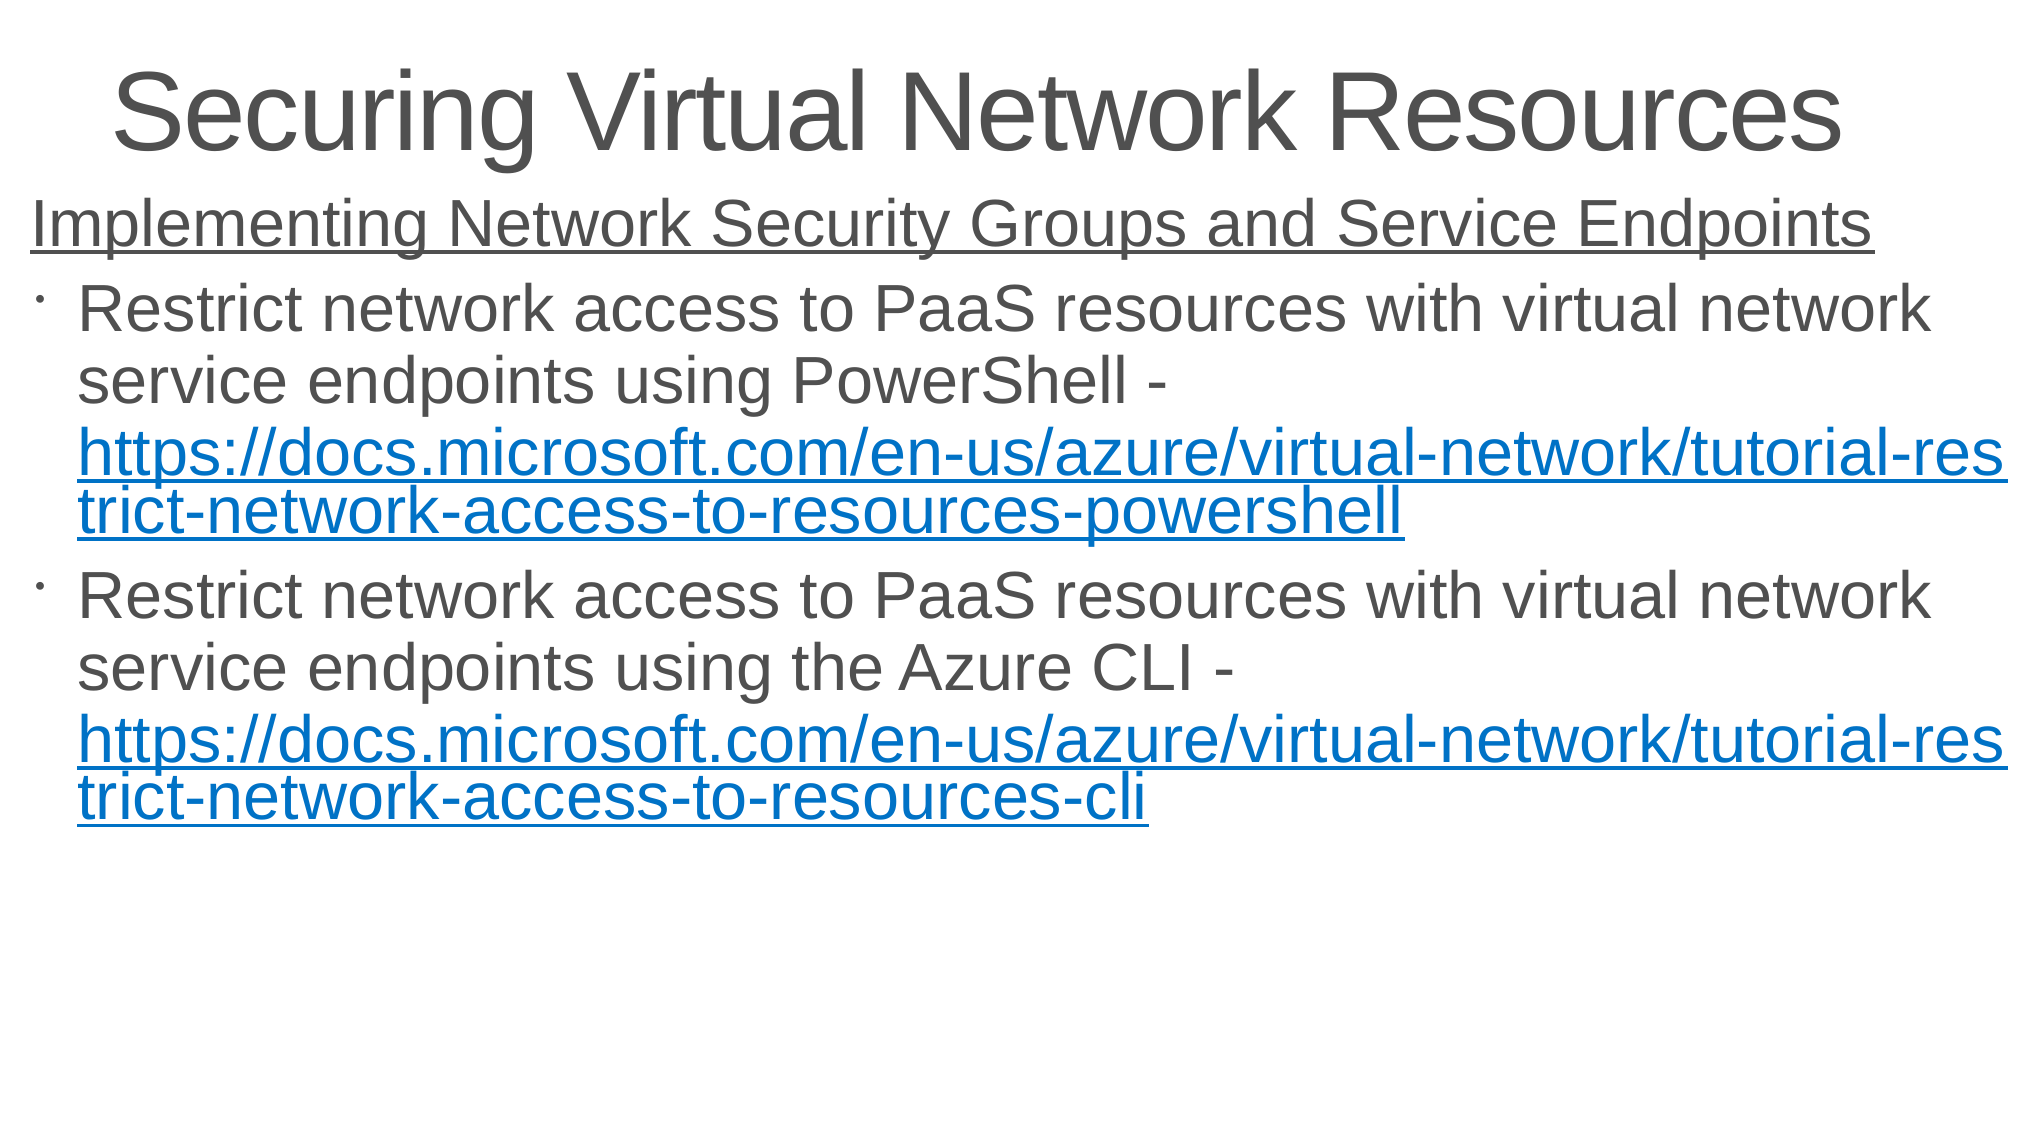

# Securing Virtual Network Resources
Implementing Network Security Groups and Service Endpoints
Restrict network access to PaaS resources with virtual network service endpoints using PowerShell - https://docs.microsoft.com/en-us/azure/virtual-network/tutorial-restrict-network-access-to-resources-powershell
Restrict network access to PaaS resources with virtual network service endpoints using the Azure CLI - https://docs.microsoft.com/en-us/azure/virtual-network/tutorial-restrict-network-access-to-resources-cli